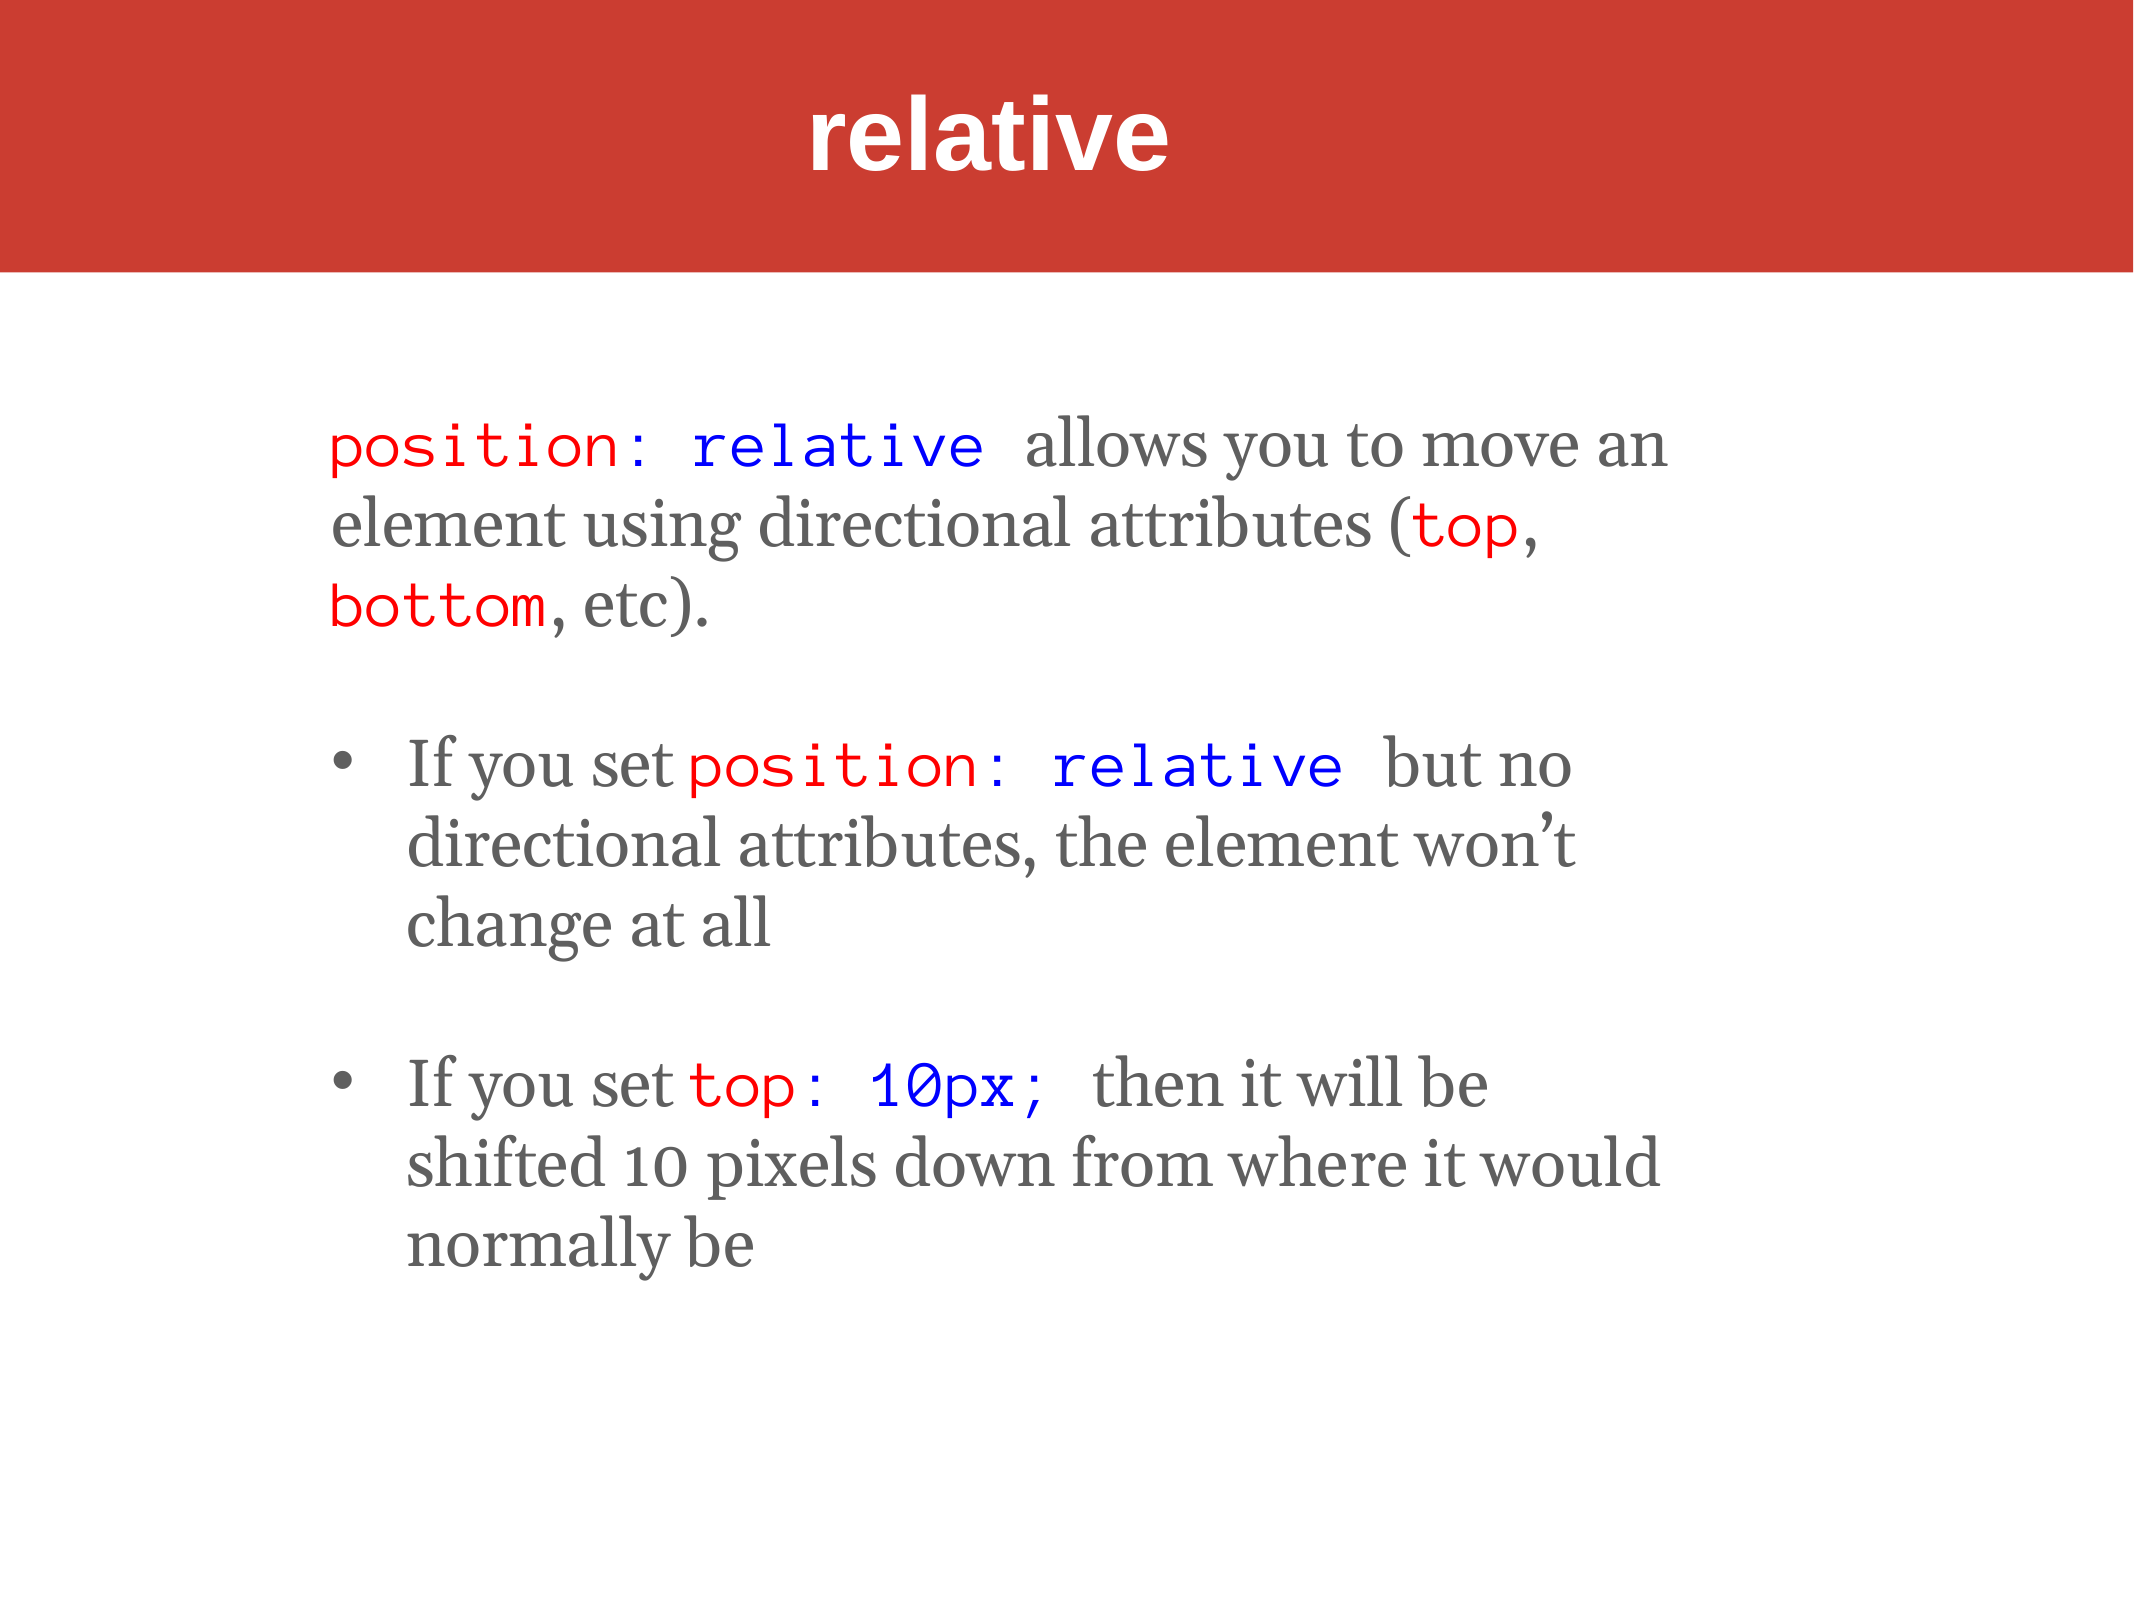

# relative
position: relative allows you to move an element using directional attributes (top, bottom, etc).

If you set position: relative but no directional attributes, the element won’t change at all

If you set top: 10px; then it will be shifted 10 pixels down from where it would normally be